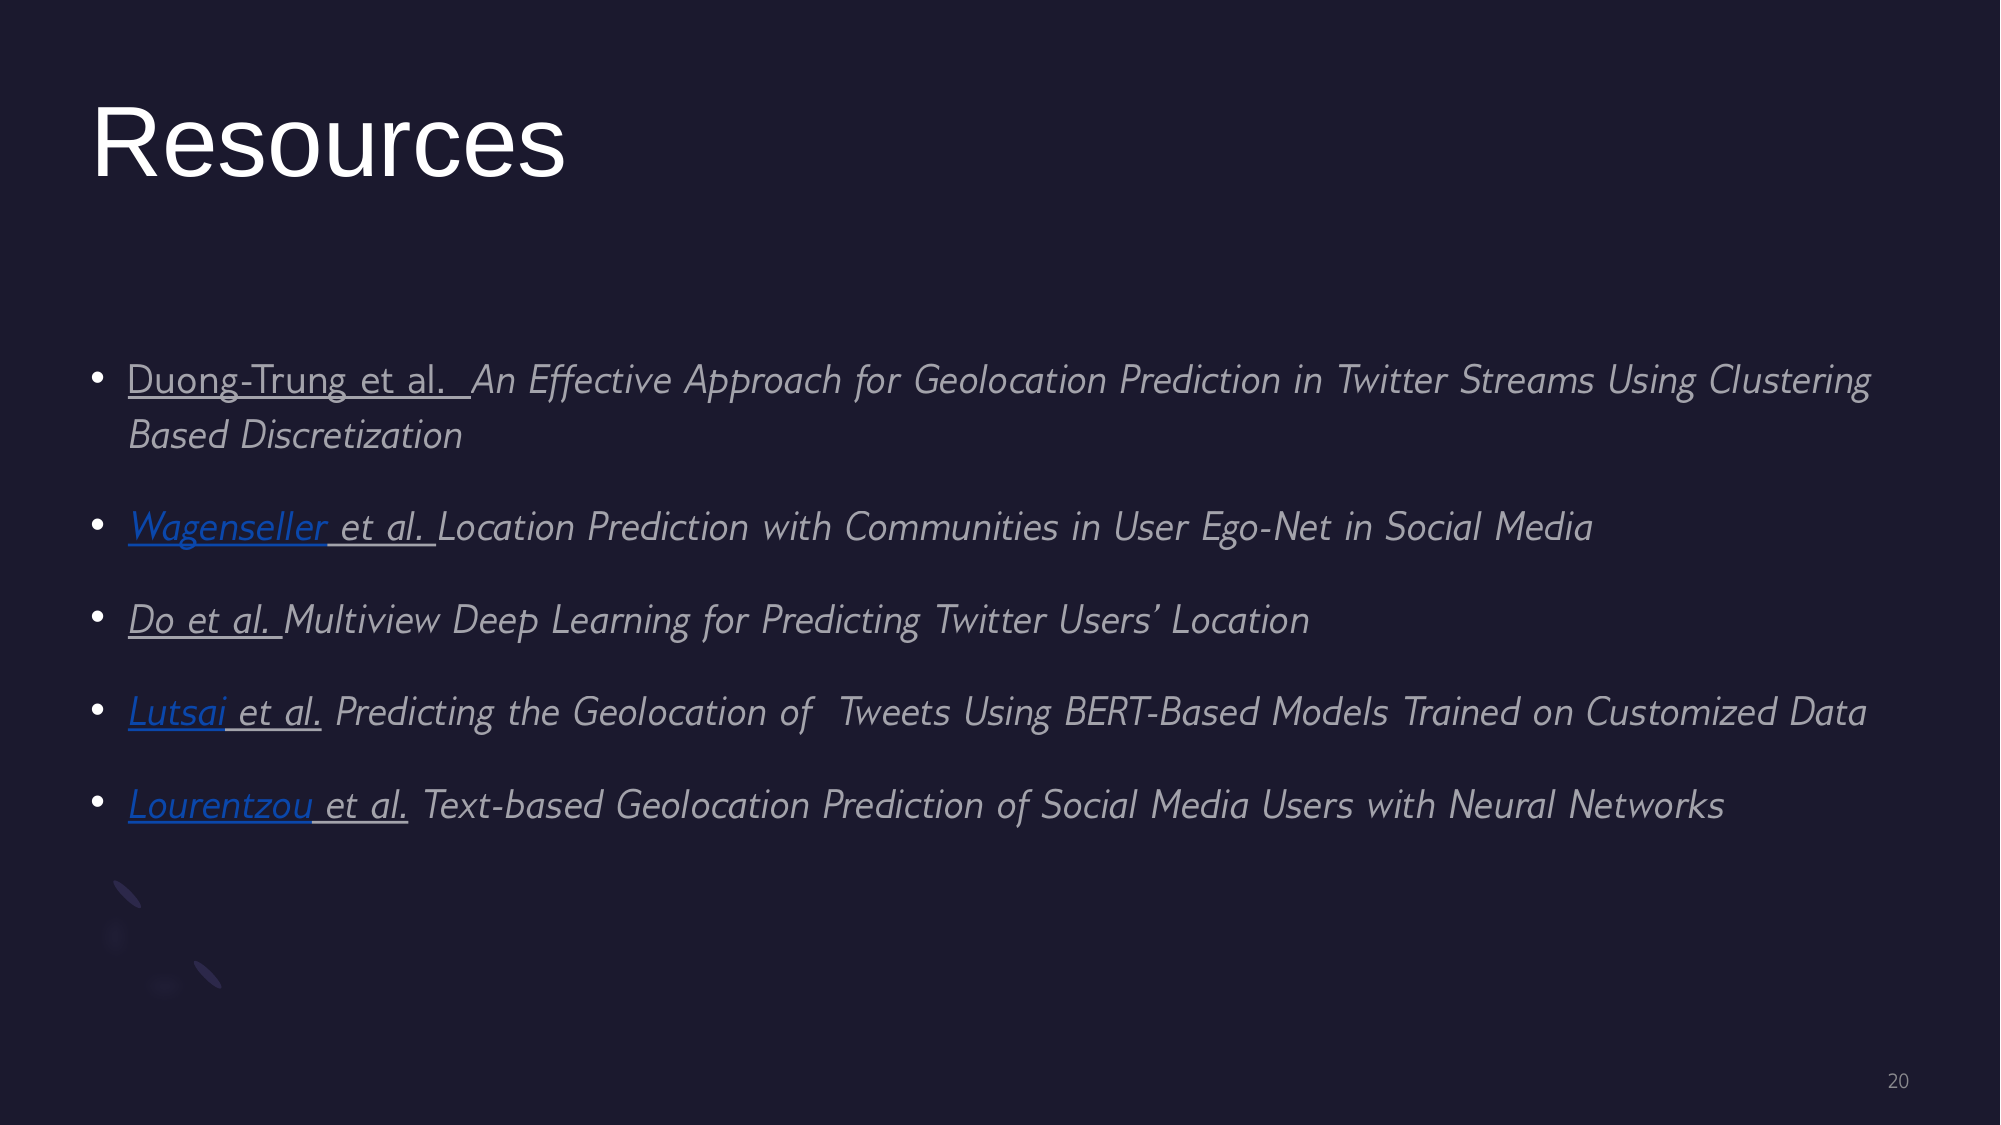

# Resources
Duong-Trung et al.  An Effective Approach for Geolocation Prediction in Twitter Streams Using Clustering Based Discretization
Wagenseller et al. Location Prediction with Communities in User Ego-Net in Social Media
Do et al. Multiview Deep Learning for Predicting Twitter Users’ Location
Lutsai et al. Predicting the Geolocation of  Tweets Using BERT-Based Models Trained on Customized Data
Lourentzou et al. Text-based Geolocation Prediction of Social Media Users with Neural Networks

20